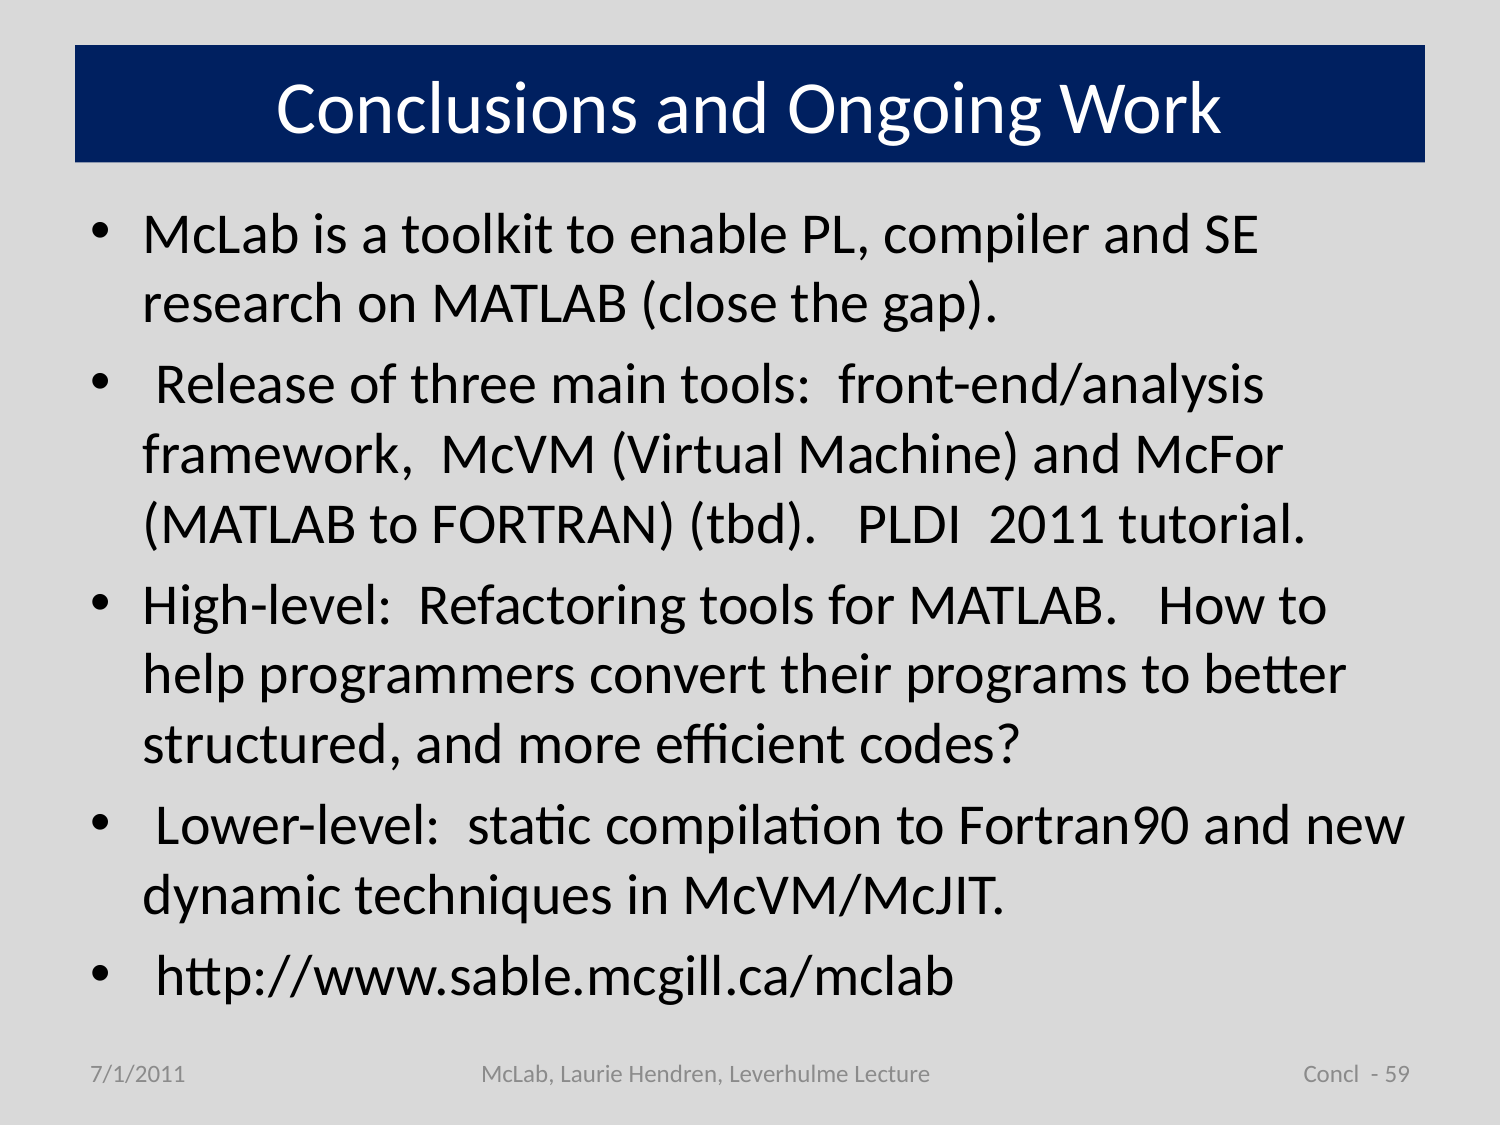

# Conclusions and Ongoing Work
McLab is a toolkit to enable PL, compiler and SE research on MATLAB (close the gap).
 Release of three main tools:  front-end/analysis framework,  McVM (Virtual Machine) and McFor (MATLAB to FORTRAN) (tbd).   PLDI  2011 tutorial.
High-level:  Refactoring tools for MATLAB.   How to help programmers convert their programs to better structured, and more efficient codes?
 Lower-level:  static compilation to Fortran90 and new dynamic techniques in McVM/McJIT.
 http://www.sable.mcgill.ca/mclab

7/1/2011
McLab, Laurie Hendren, Leverhulme Lecture
Concl  - 59